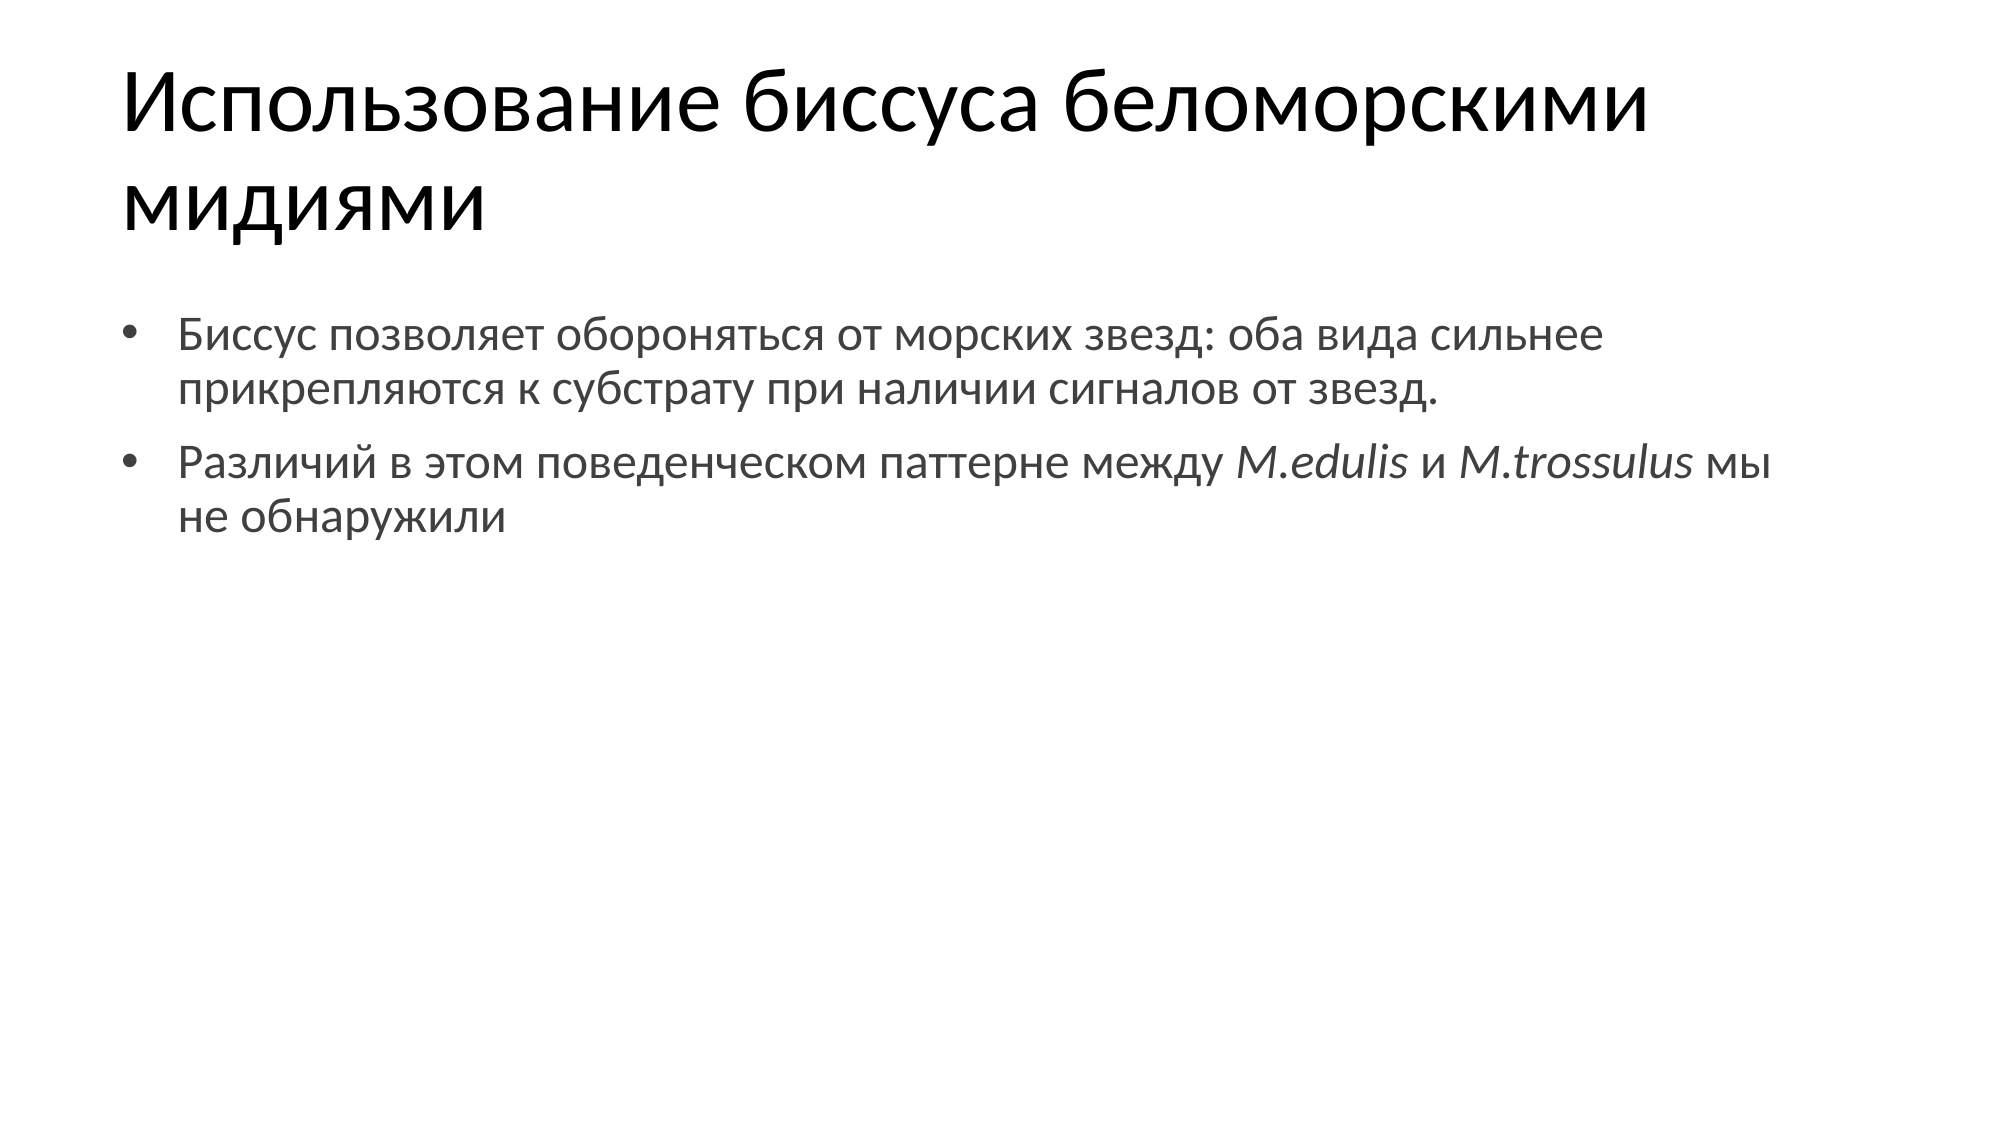

# Использование биссуса беломорскими мидиями
Биссус позволяет обороняться от морских звезд: оба вида сильнее прикрепляются к субстрату при наличии сигналов от звезд.
Различий в этом поведенческом паттерне между M.edulis и M.trossulus мы не обнаружили